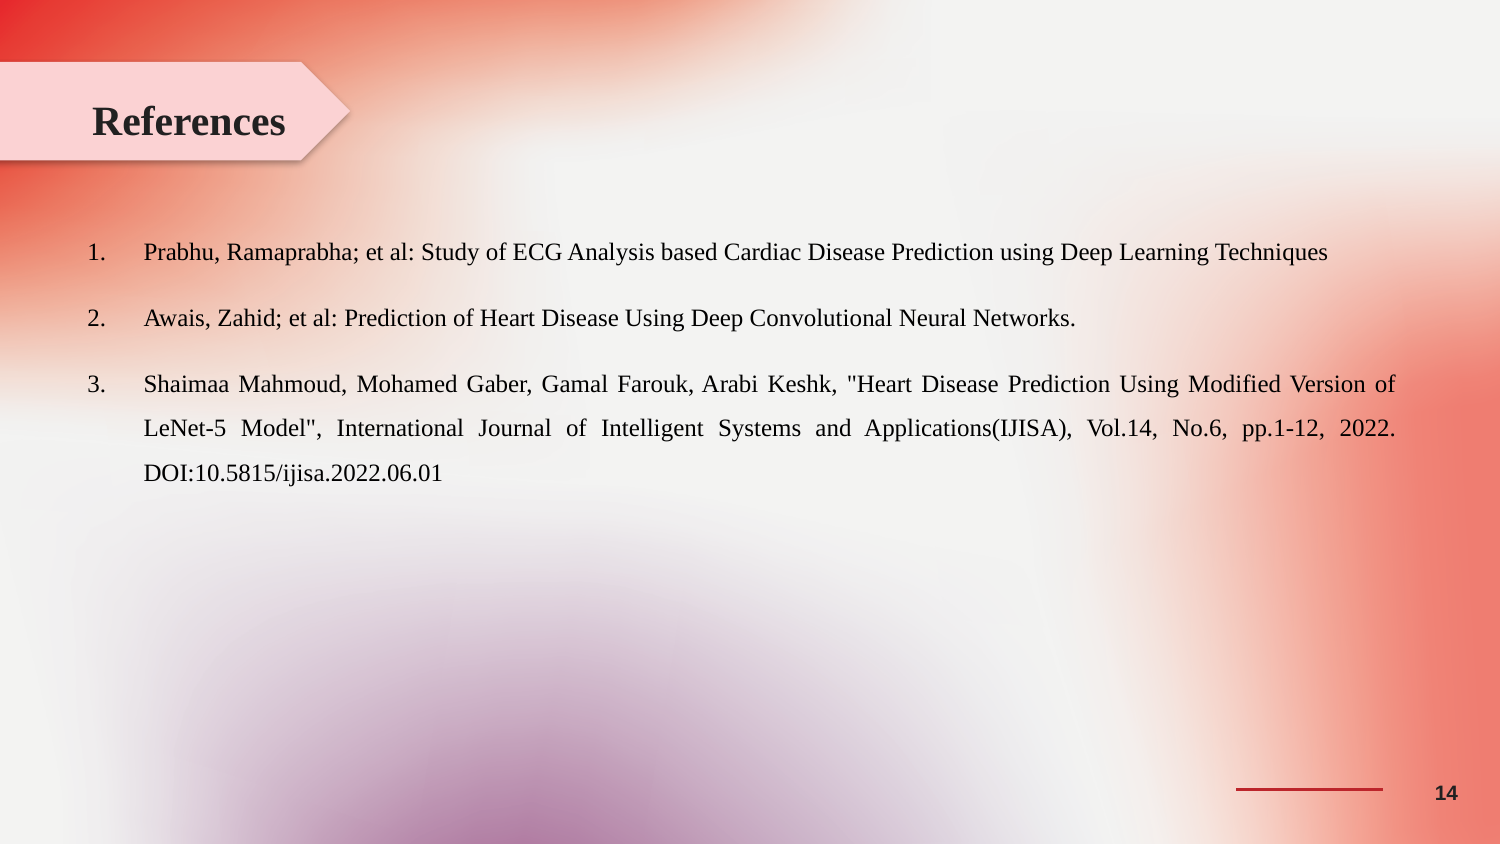

References
Prabhu, Ramaprabha; et al: Study of ECG Analysis based Cardiac Disease Prediction using Deep Learning Techniques
Awais, Zahid; et al: Prediction of Heart Disease Using Deep Convolutional Neural Networks.
Shaimaa Mahmoud, Mohamed Gaber, Gamal Farouk, Arabi Keshk, "Heart Disease Prediction Using Modified Version of LeNet-5 Model", International Journal of Intelligent Systems and Applications(IJISA), Vol.14, No.6, pp.1-12, 2022. DOI:10.5815/ijisa.2022.06.01

14